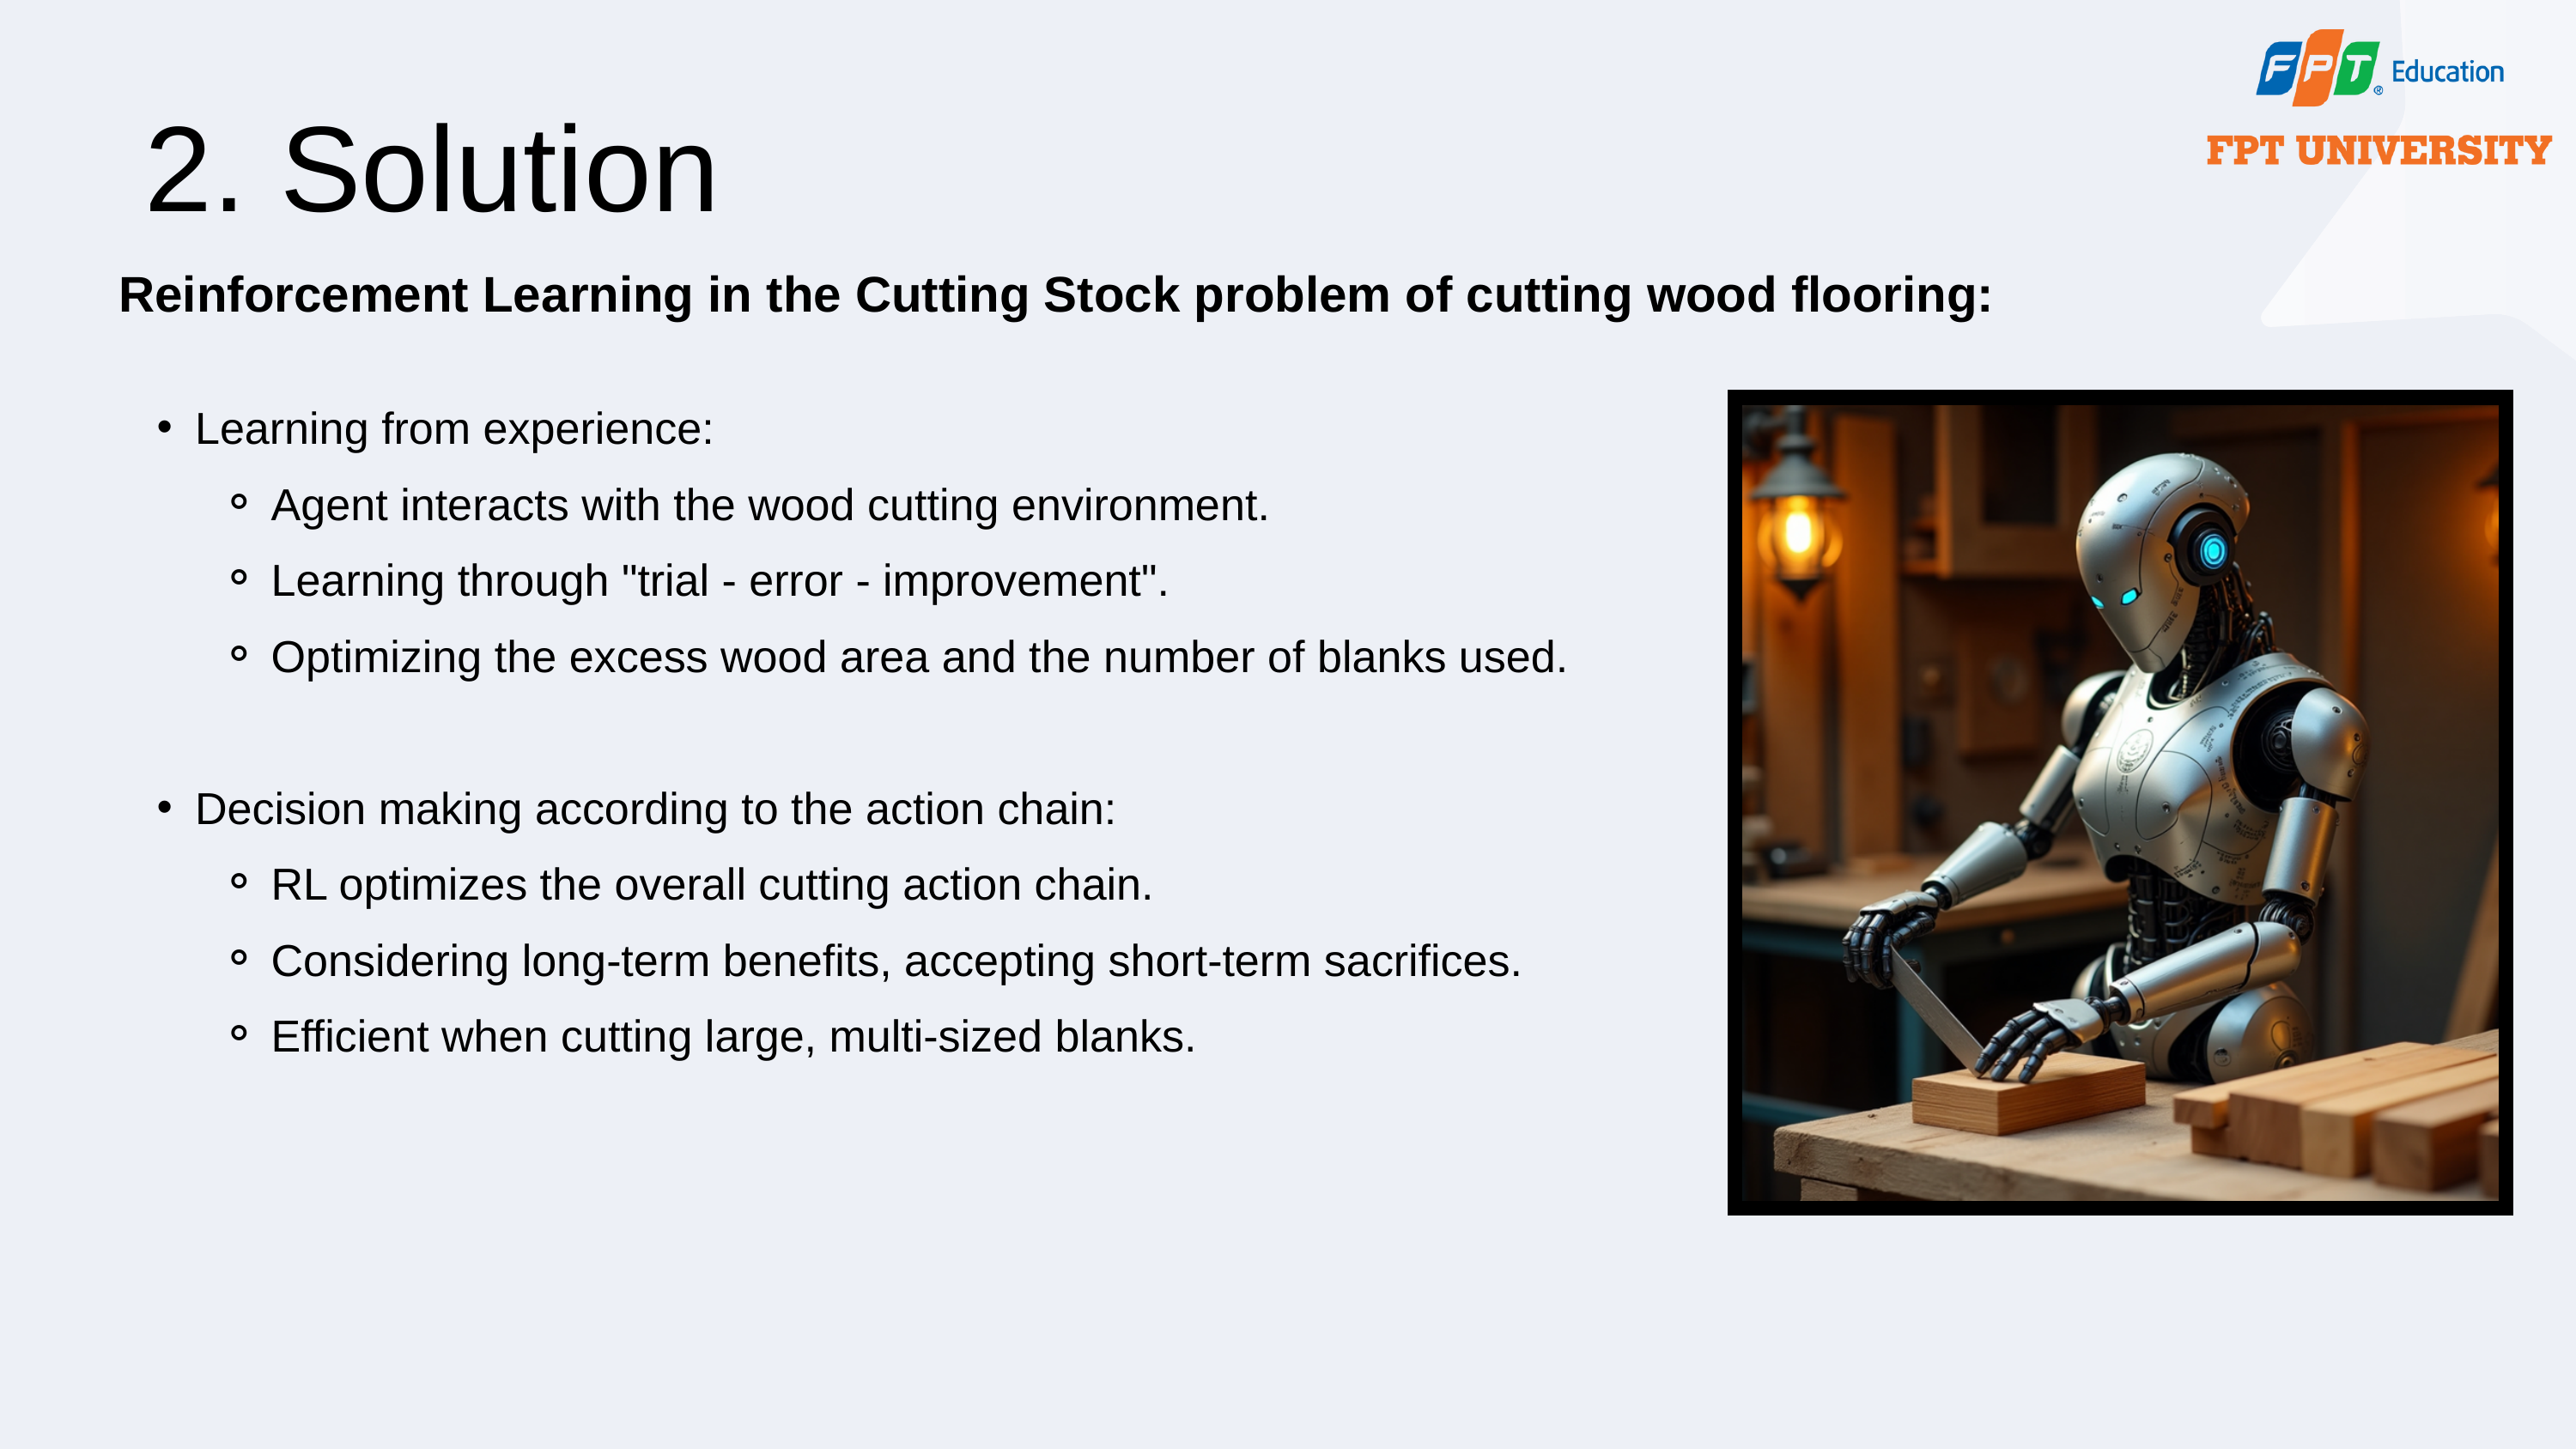

2. Solution
Reinforcement Learning in the Cutting Stock problem of cutting wood flooring:
Learning from experience:
Agent interacts with the wood cutting environment.
Learning through "trial - error - improvement".
Optimizing the excess wood area and the number of blanks used.

Decision making according to the action chain:
RL optimizes the overall cutting action chain.
Considering long-term benefits, accepting short-term sacrifices.
Efficient when cutting large, multi-sized blanks.